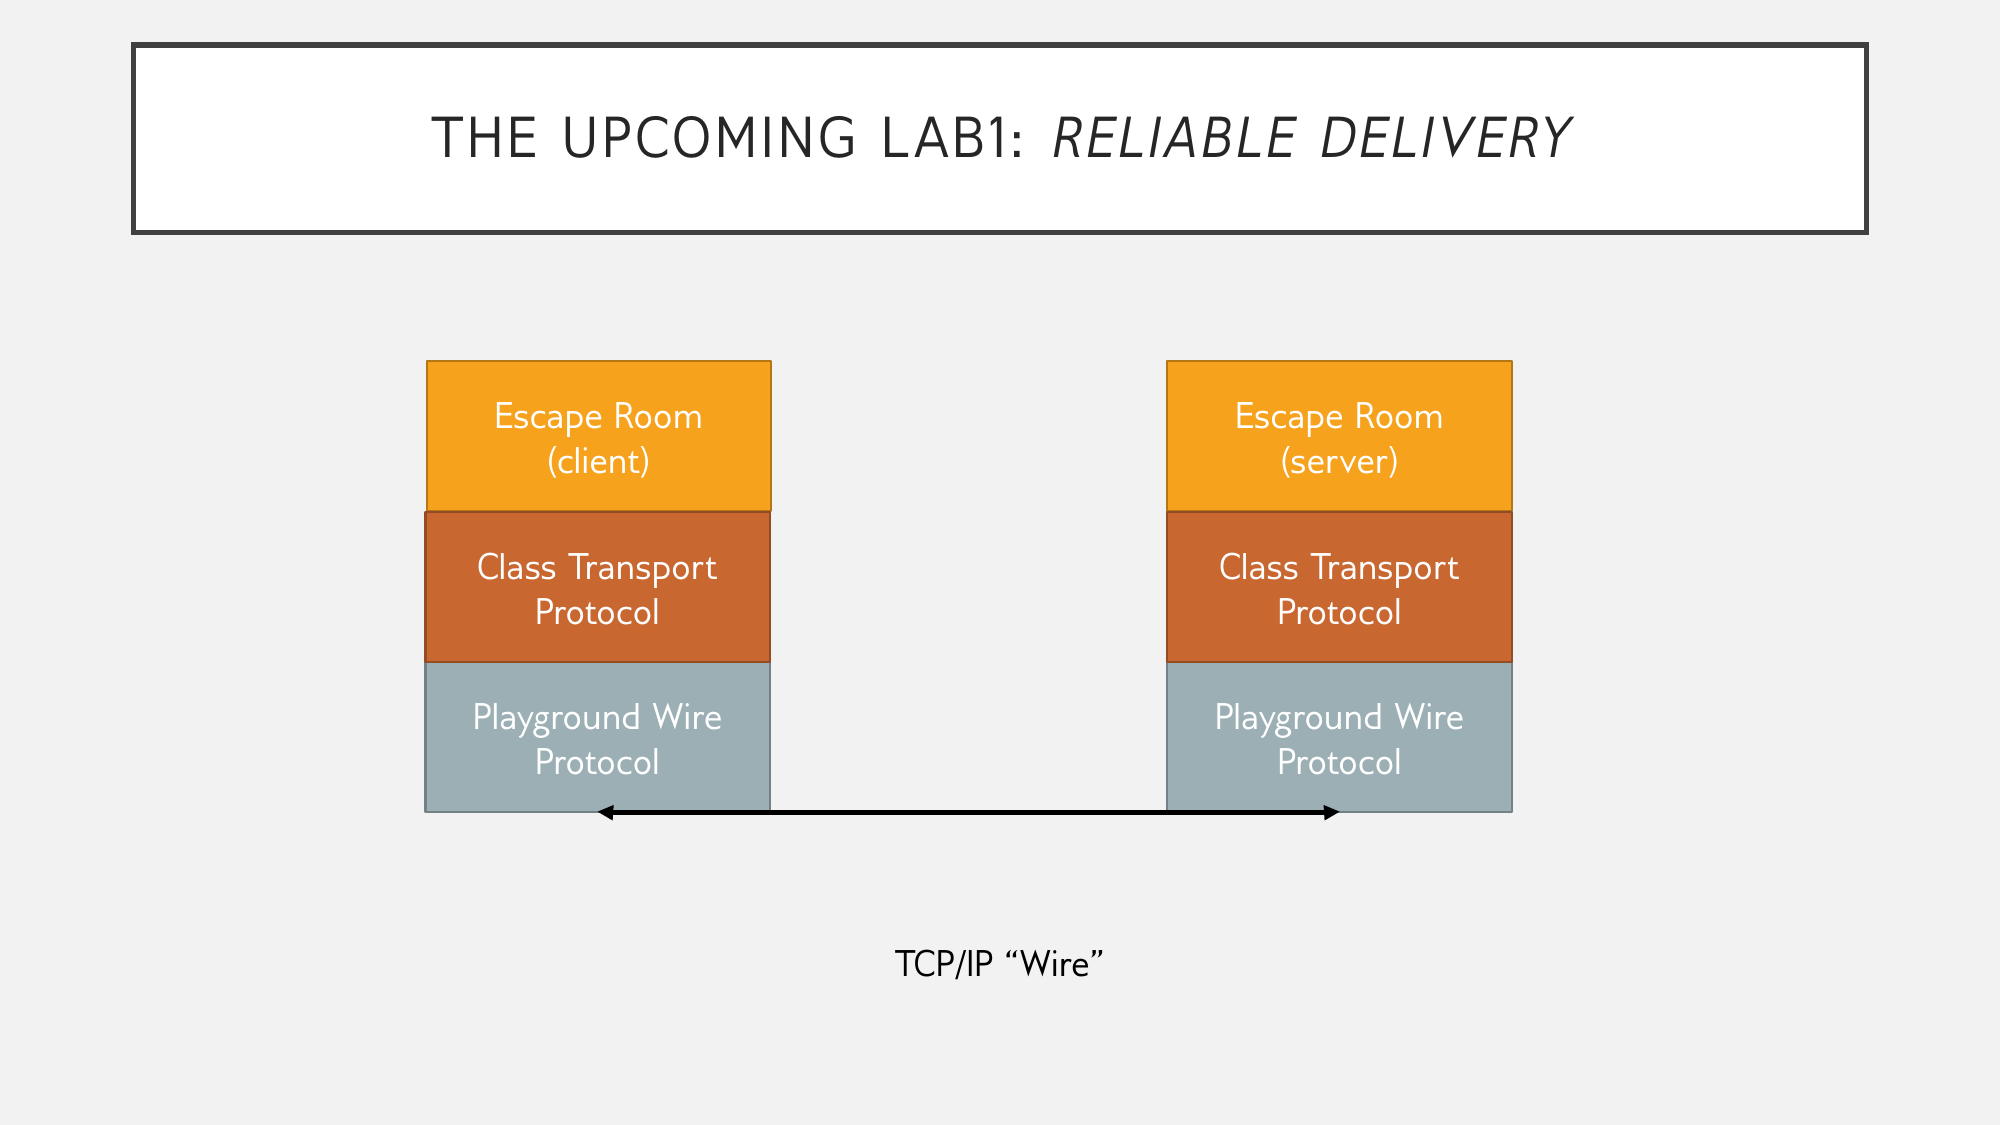

# The Upcoming LaB1: Reliable Delivery
Escape Room
(client)
Escape Room
(server)
Class Transport Protocol
Class Transport Protocol
Playground Wire Protocol
Playground Wire Protocol
TCP/IP “Wire”